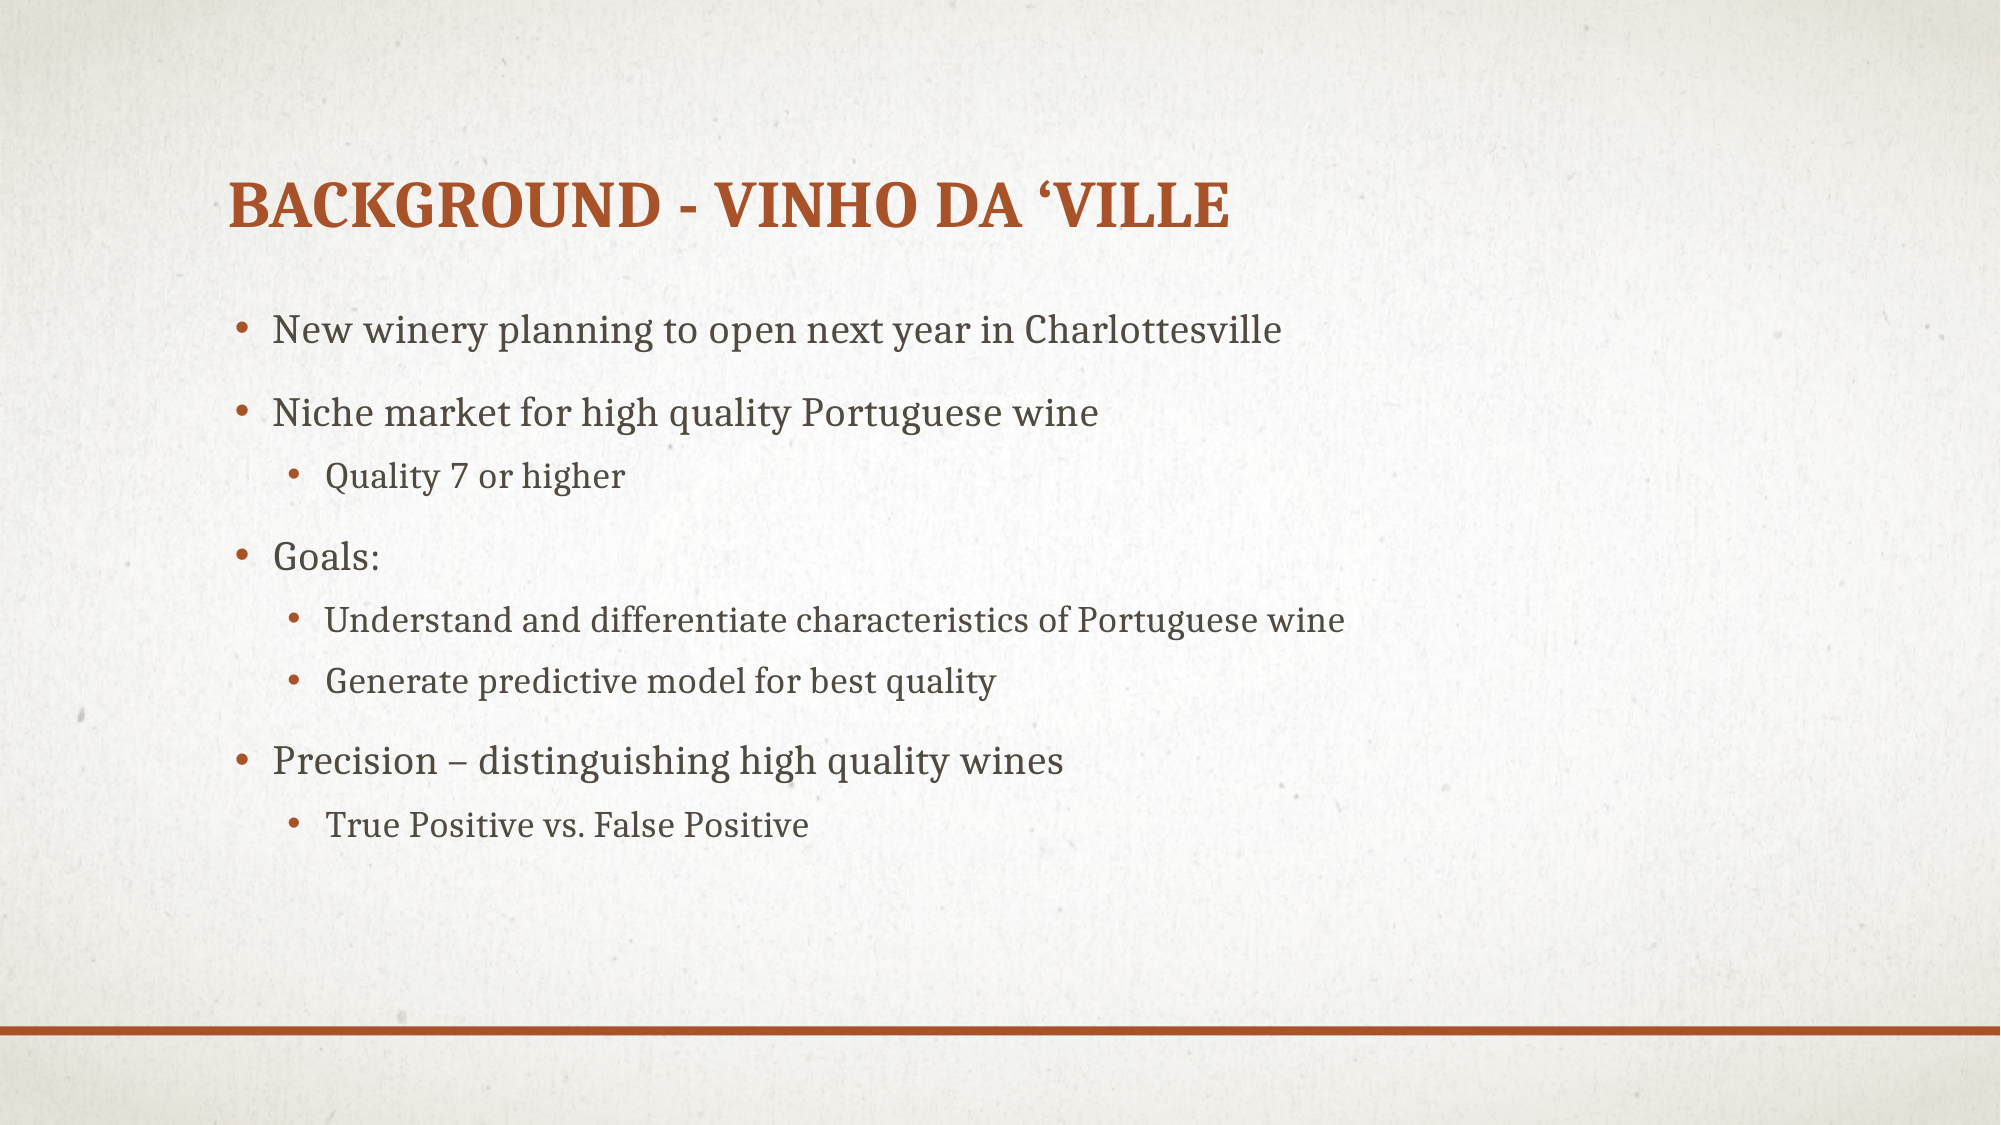

# Background - Vinho da ‘Ville
New winery planning to open next year in Charlottesville
Niche market for high quality Portuguese wine
Quality 7 or higher
Goals:
Understand and differentiate characteristics of Portuguese wine
Generate predictive model for best quality
Precision – distinguishing high quality wines
True Positive vs. False Positive